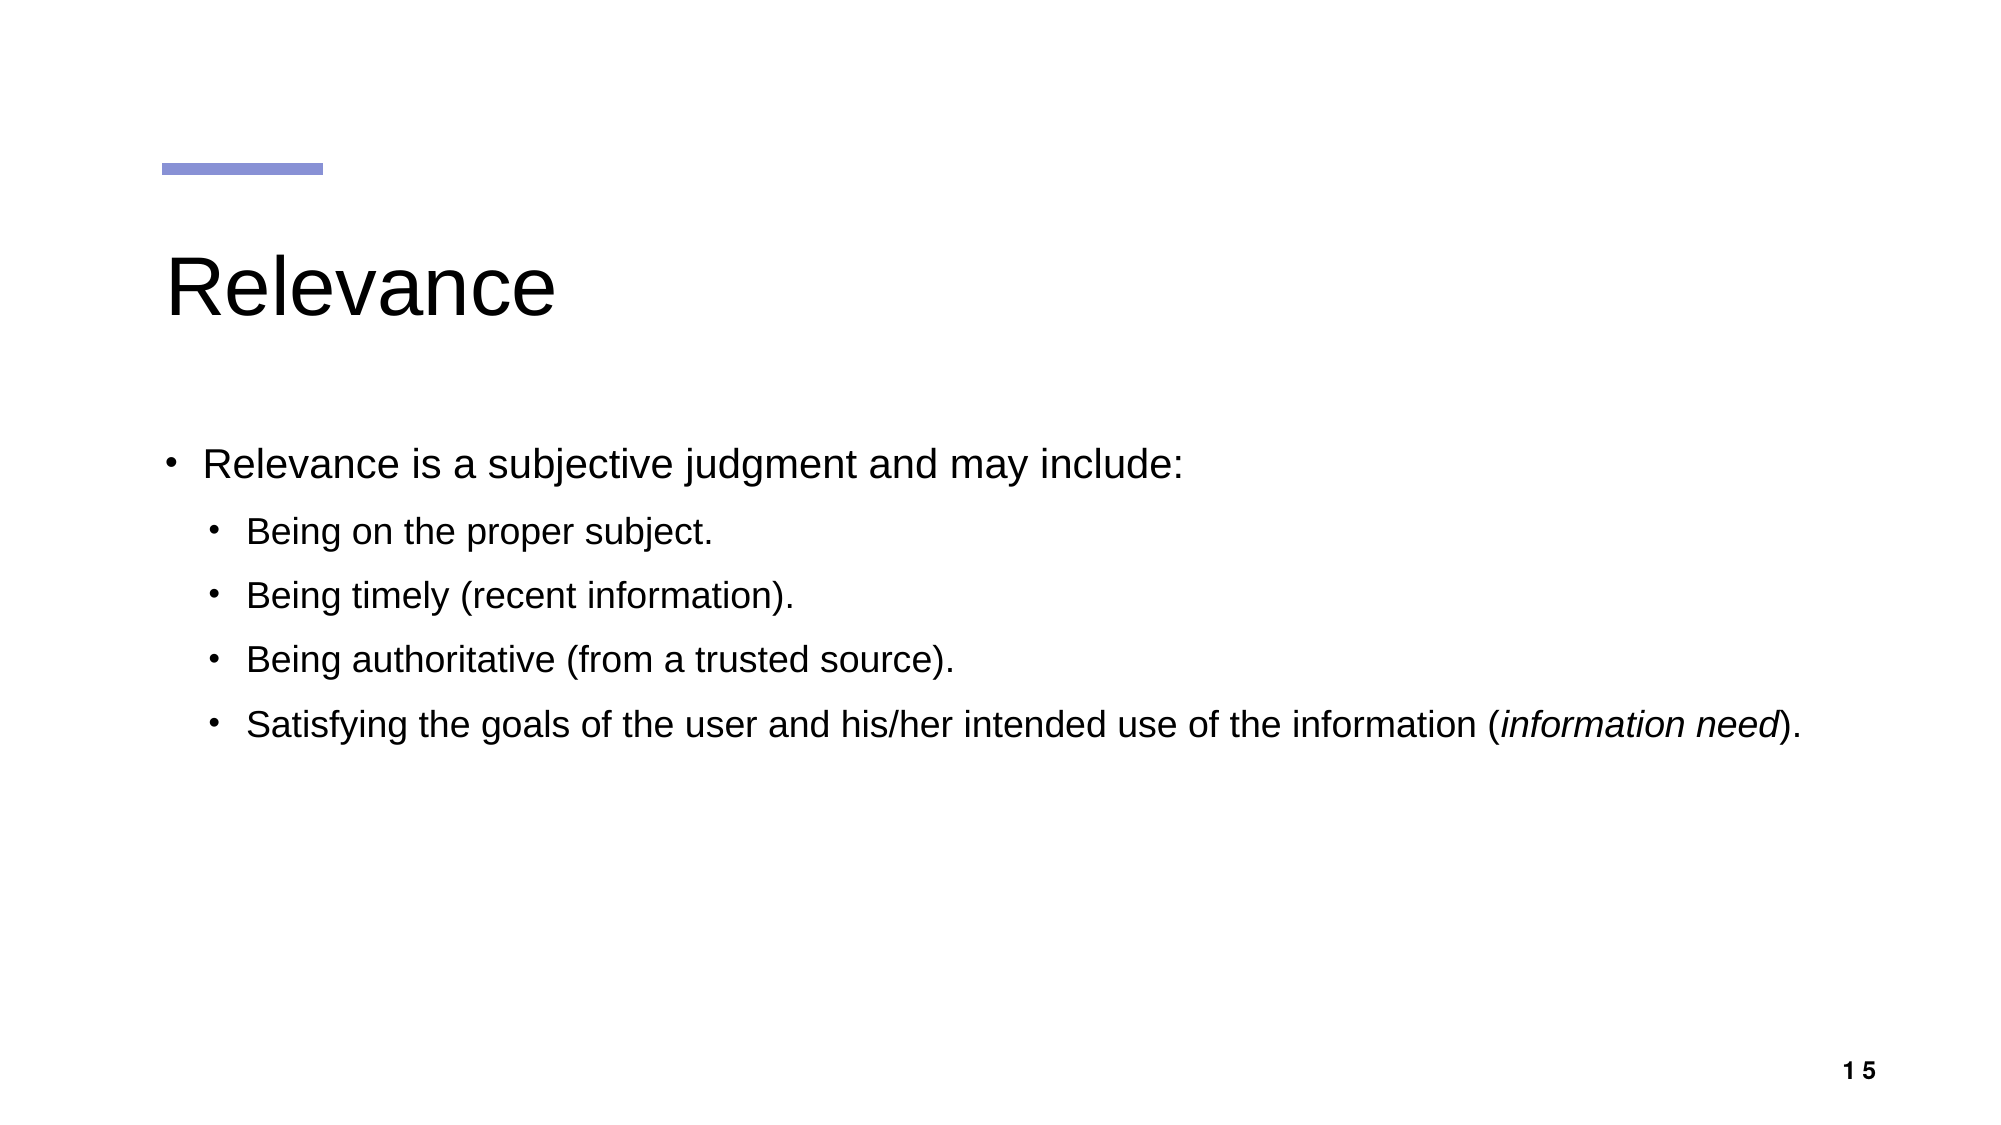

# Relevance
Relevance is a subjective judgment and may include:
Being on the proper subject.
Being timely (recent information).
Being authoritative (from a trusted source).
Satisfying the goals of the user and his/her intended use of the information (information need).
15